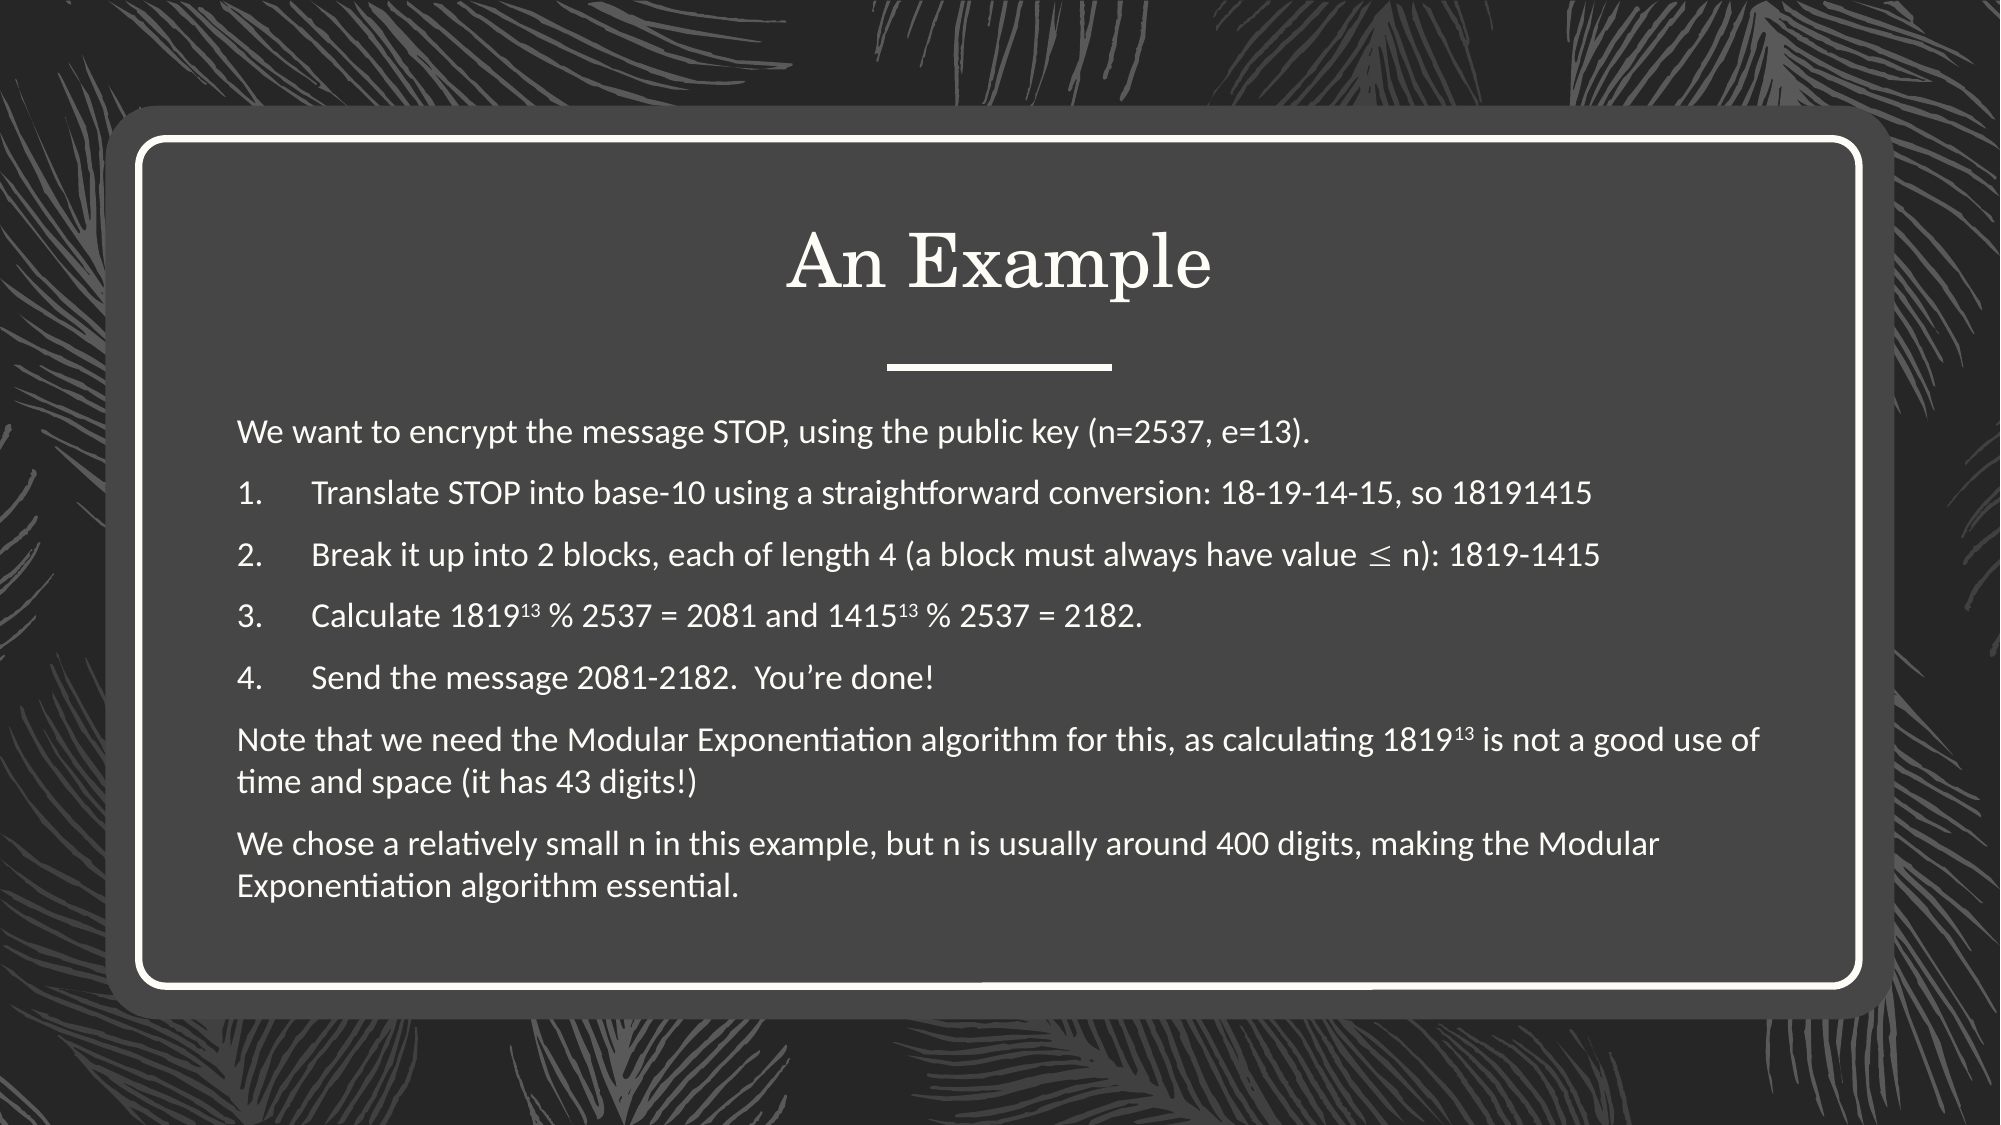

# An Example
We want to encrypt the message STOP, using the public key (n=2537, e=13).
Translate STOP into base-10 using a straightforward conversion: 18-19-14-15, so 18191415
Break it up into 2 blocks, each of length 4 (a block must always have value ≤ n): 1819-1415
Calculate 181913 % 2537 = 2081 and 141513 % 2537 = 2182.
Send the message 2081-2182.  You’re done!
Note that we need the Modular Exponentiation algorithm for this, as calculating 181913 is not a good use of time and space (it has 43 digits!)
We chose a relatively small n in this example, but n is usually around 400 digits, making the Modular Exponentiation algorithm essential.